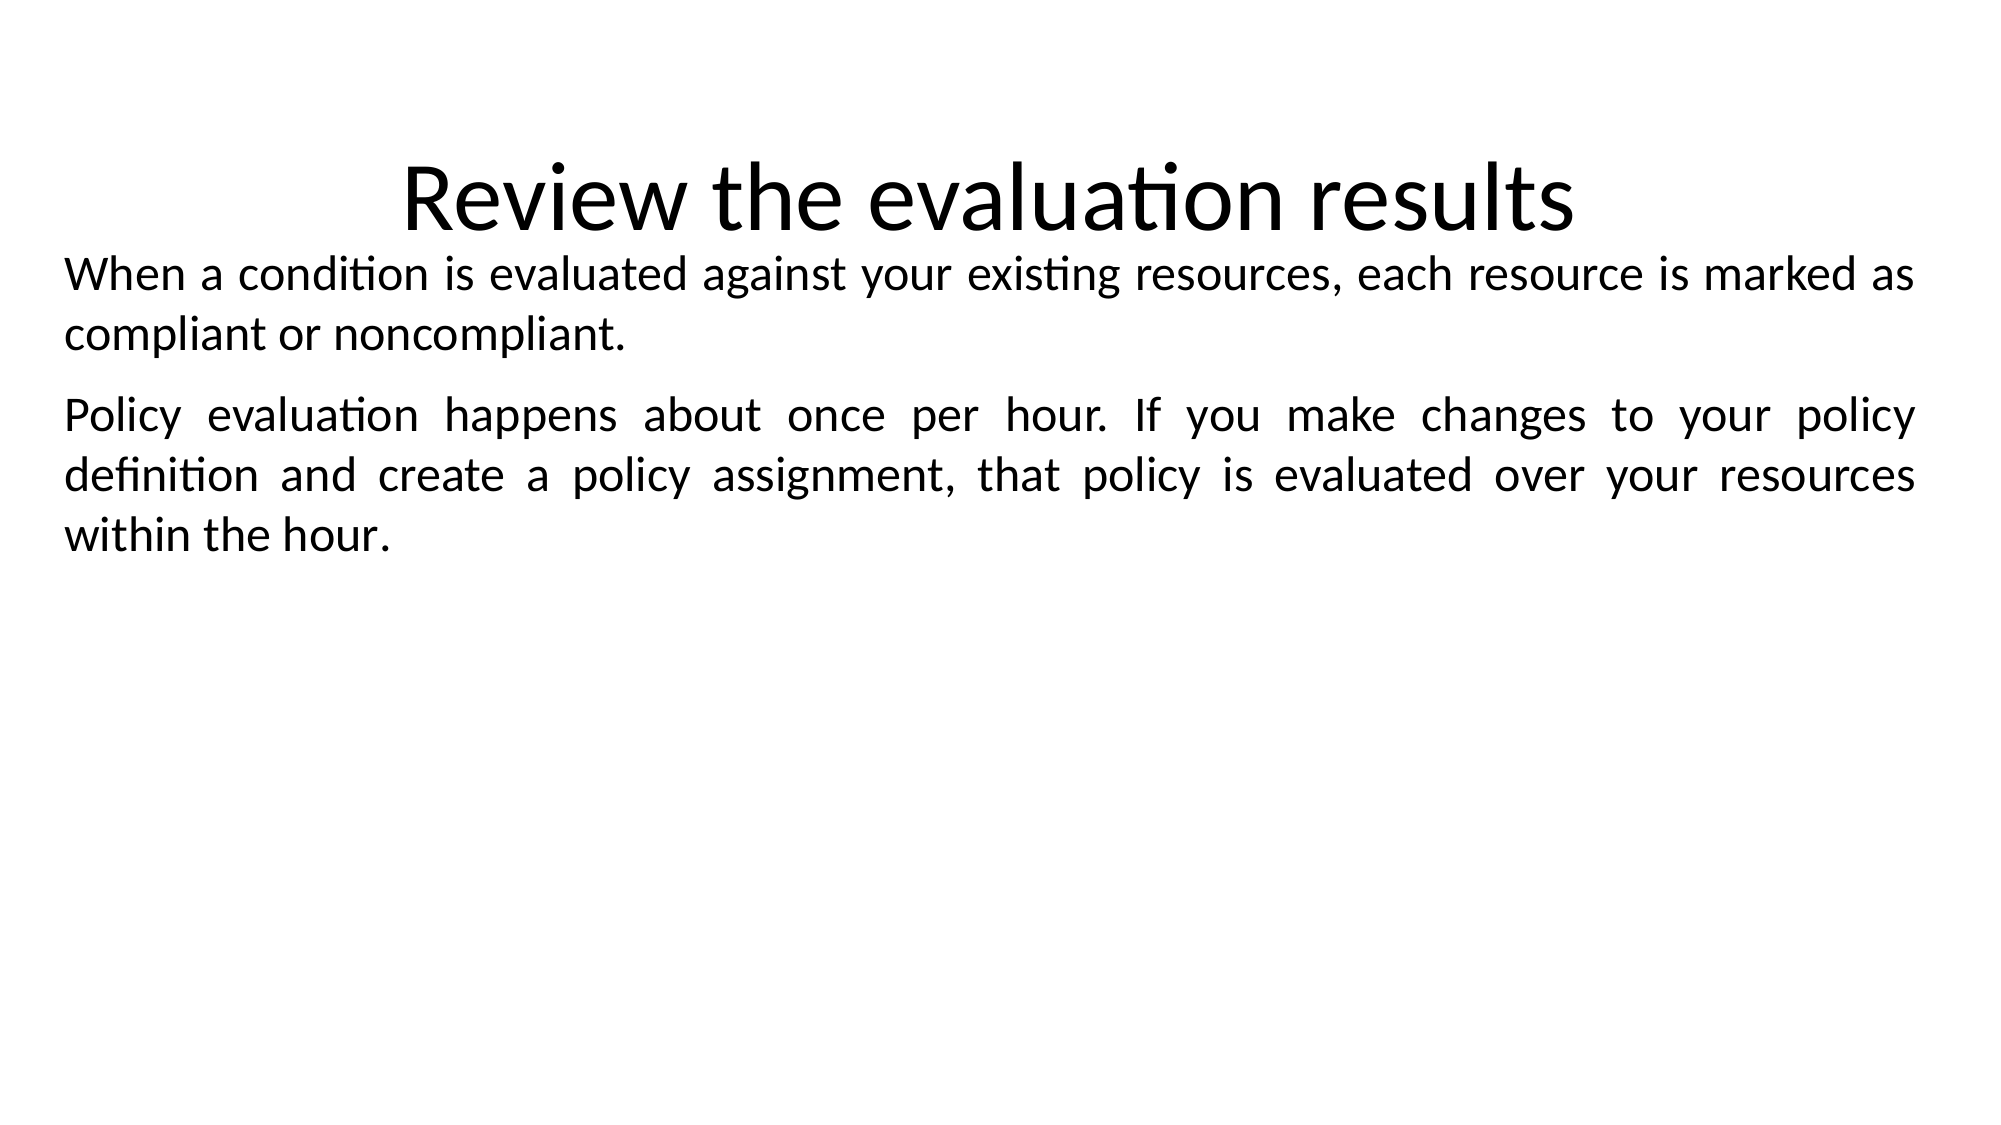

# Review the evaluation results
When a condition is evaluated against your existing resources, each resource is marked as compliant or noncompliant.
Policy evaluation happens about once per hour. If you make changes to your policy definition and create a policy assignment, that policy is evaluated over your resources within the hour.